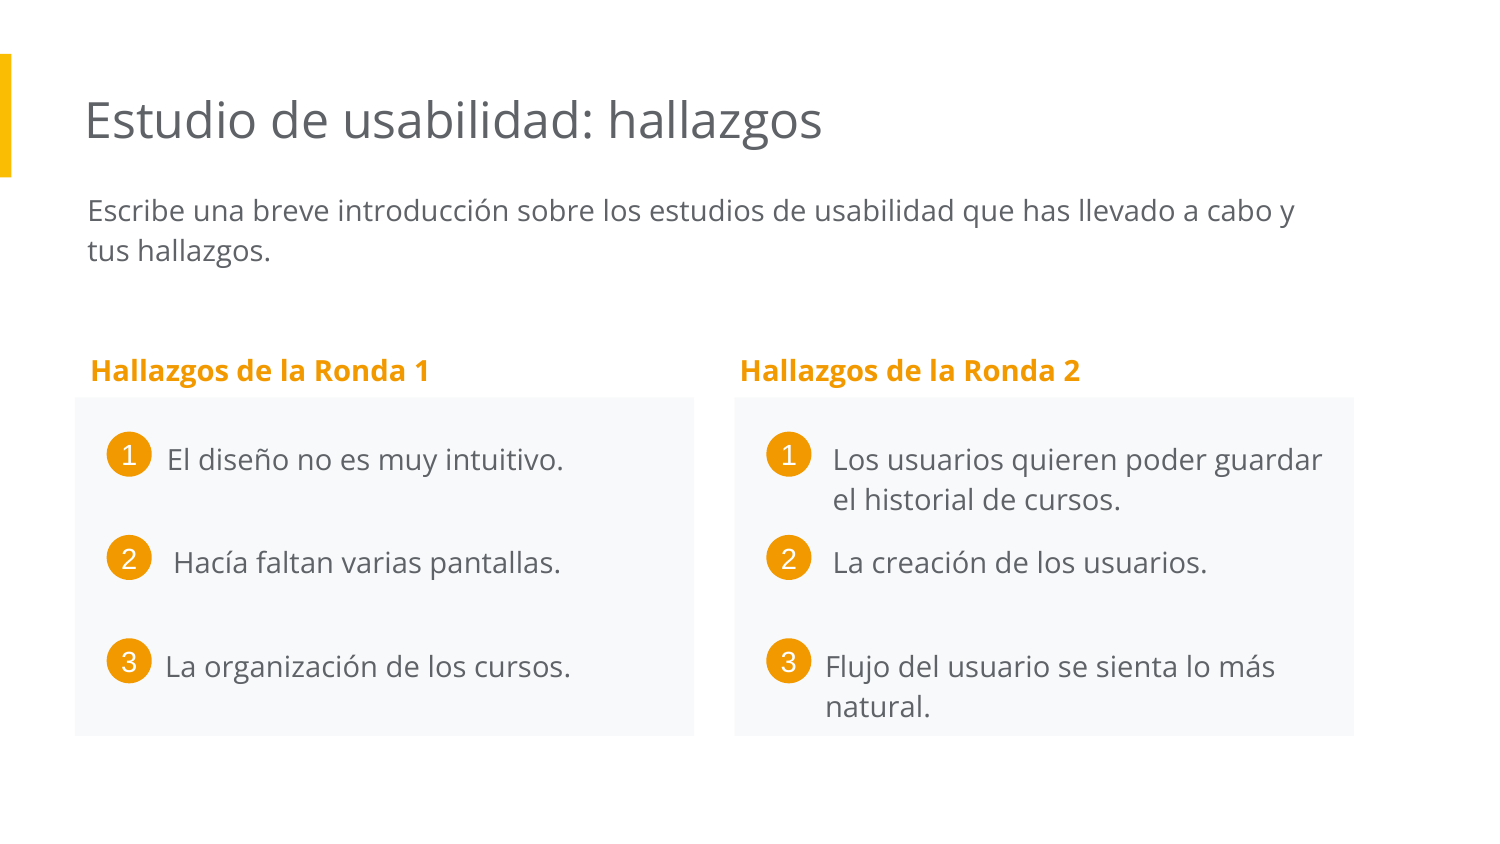

Estudio de usabilidad: hallazgos
Escribe una breve introducción sobre los estudios de usabilidad que has llevado a cabo y tus hallazgos.

Hallazgos de la Ronda 1
Hallazgos de la Ronda 2

El diseño no es muy intuitivo.
Los usuarios quieren poder guardar el historial de cursos.
1
1
Hacía faltan varias pantallas.
La creación de los usuarios.
2
2
La organización de los cursos.
Flujo del usuario se sienta lo más natural.
3
3